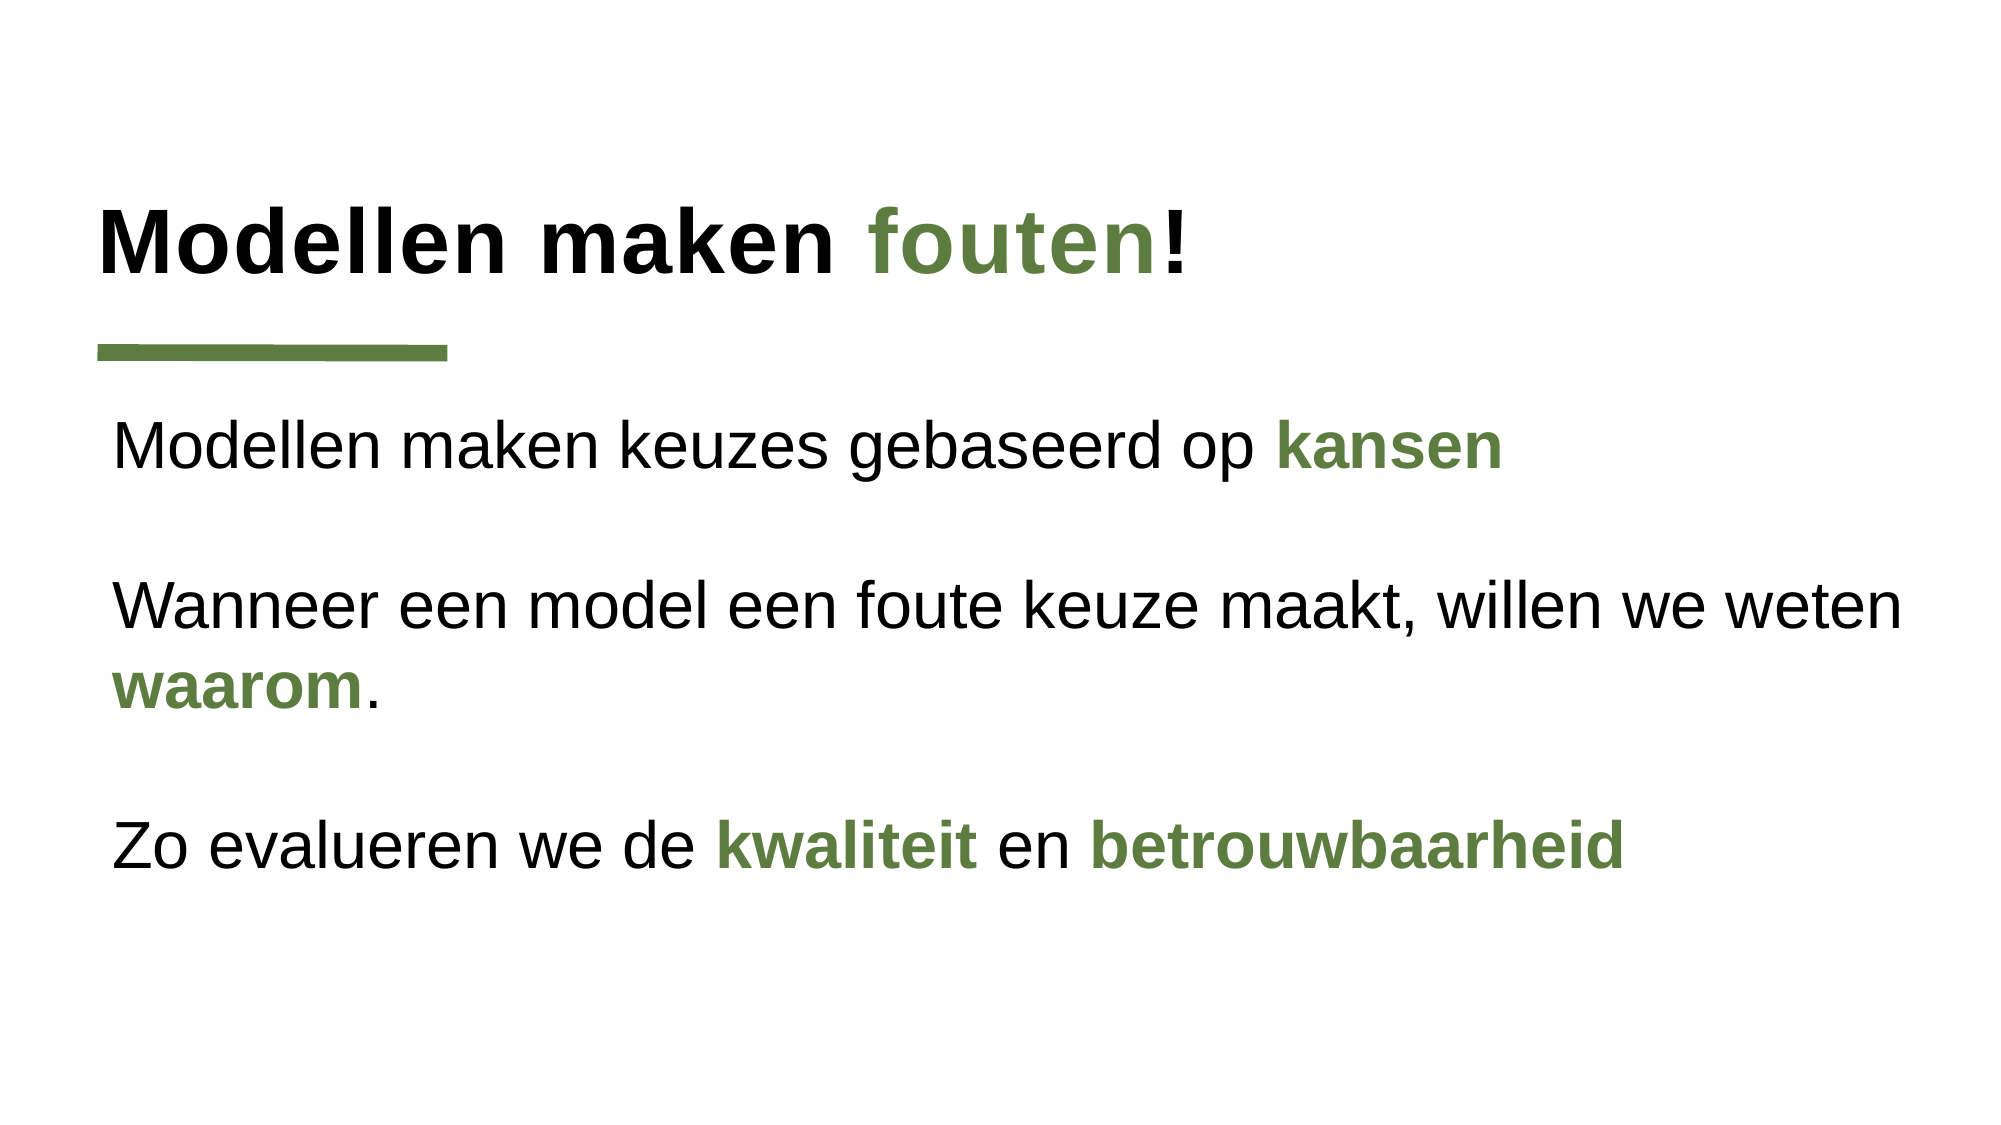

# Modellen maken fouten!
Modellen maken keuzes gebaseerd op kansen

Wanneer een model een foute keuze maakt, willen we weten waarom.

Zo evalueren we de kwaliteit en betrouwbaarheid